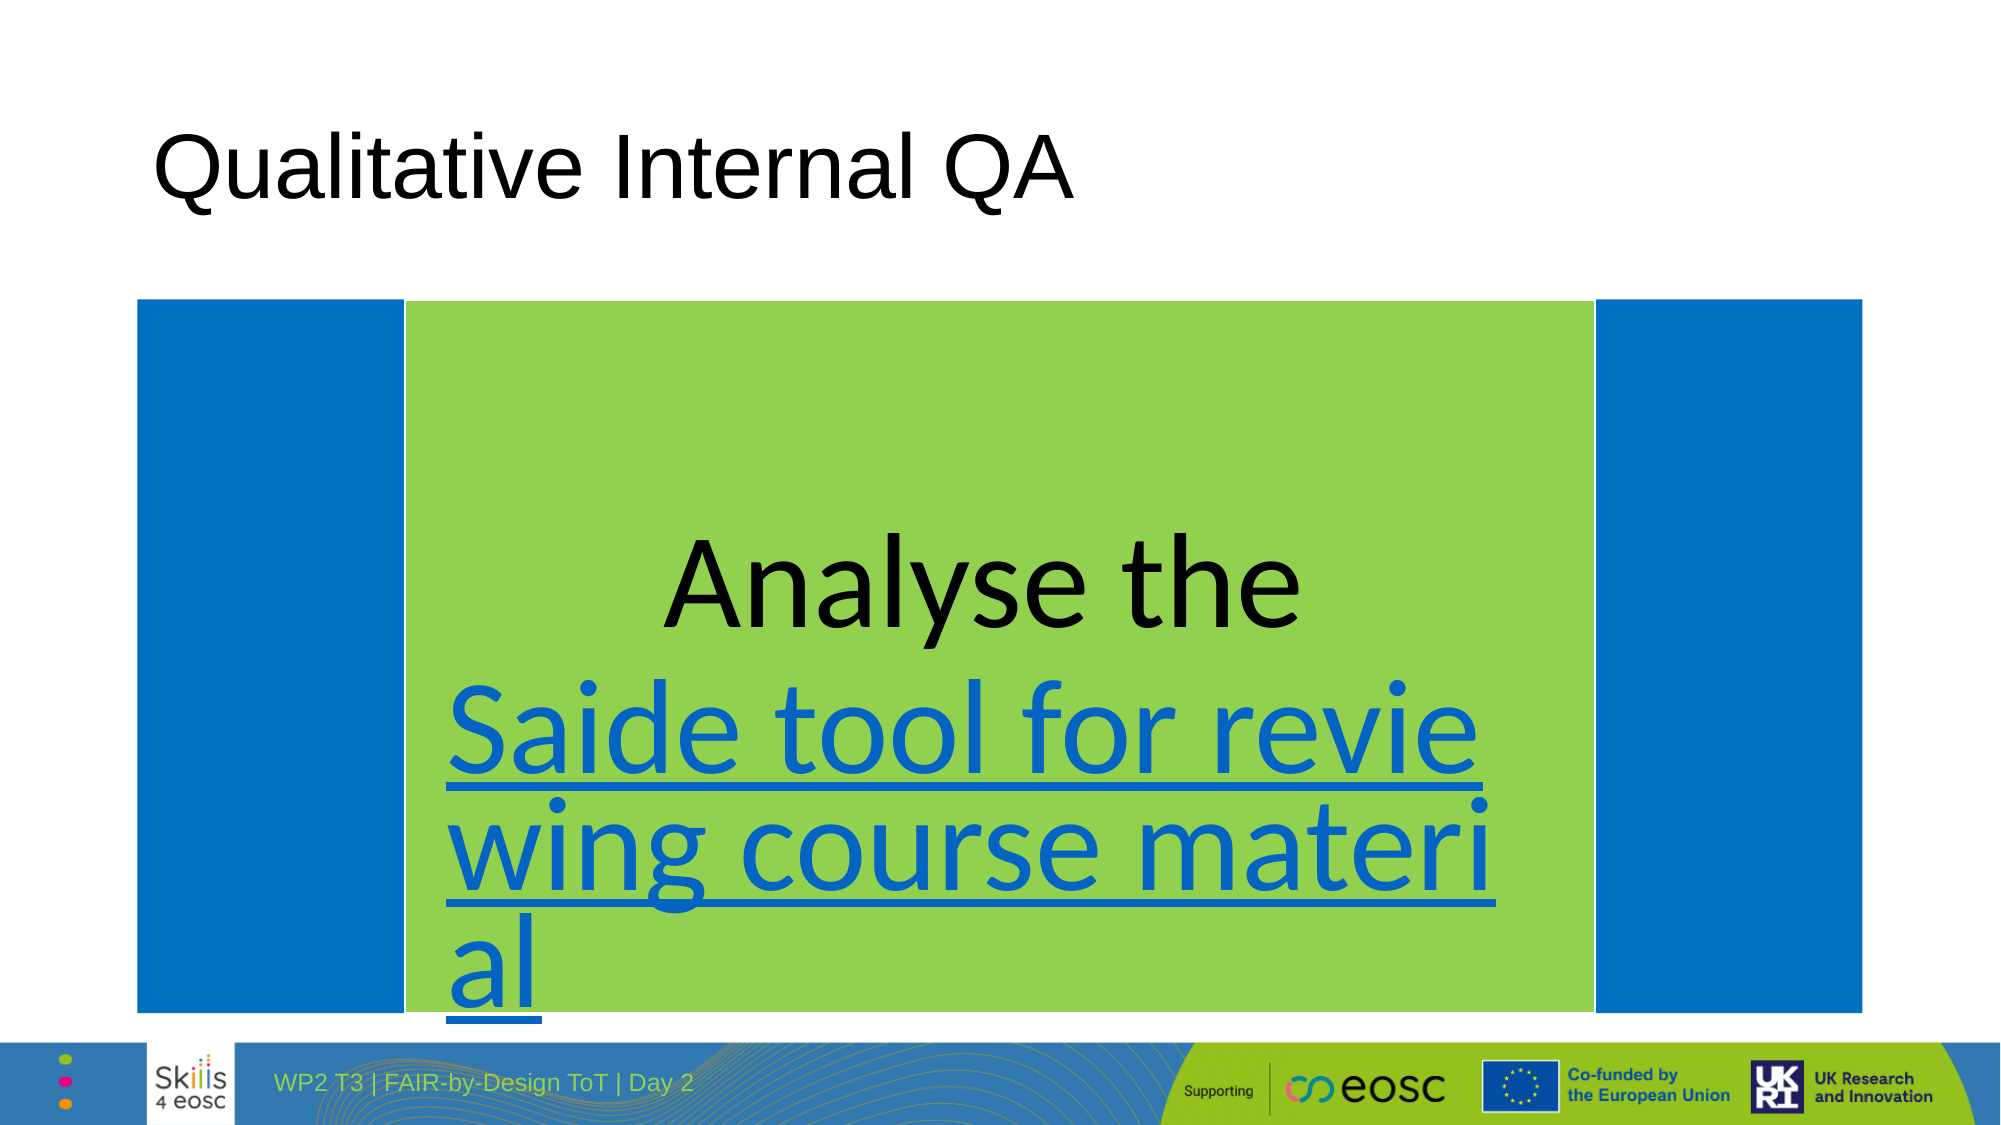

# Qualitative Internal QA
Analyse the Saide tool for reviewing course material
WP2 T3 | FAIR-by-Design ToT | Day 2